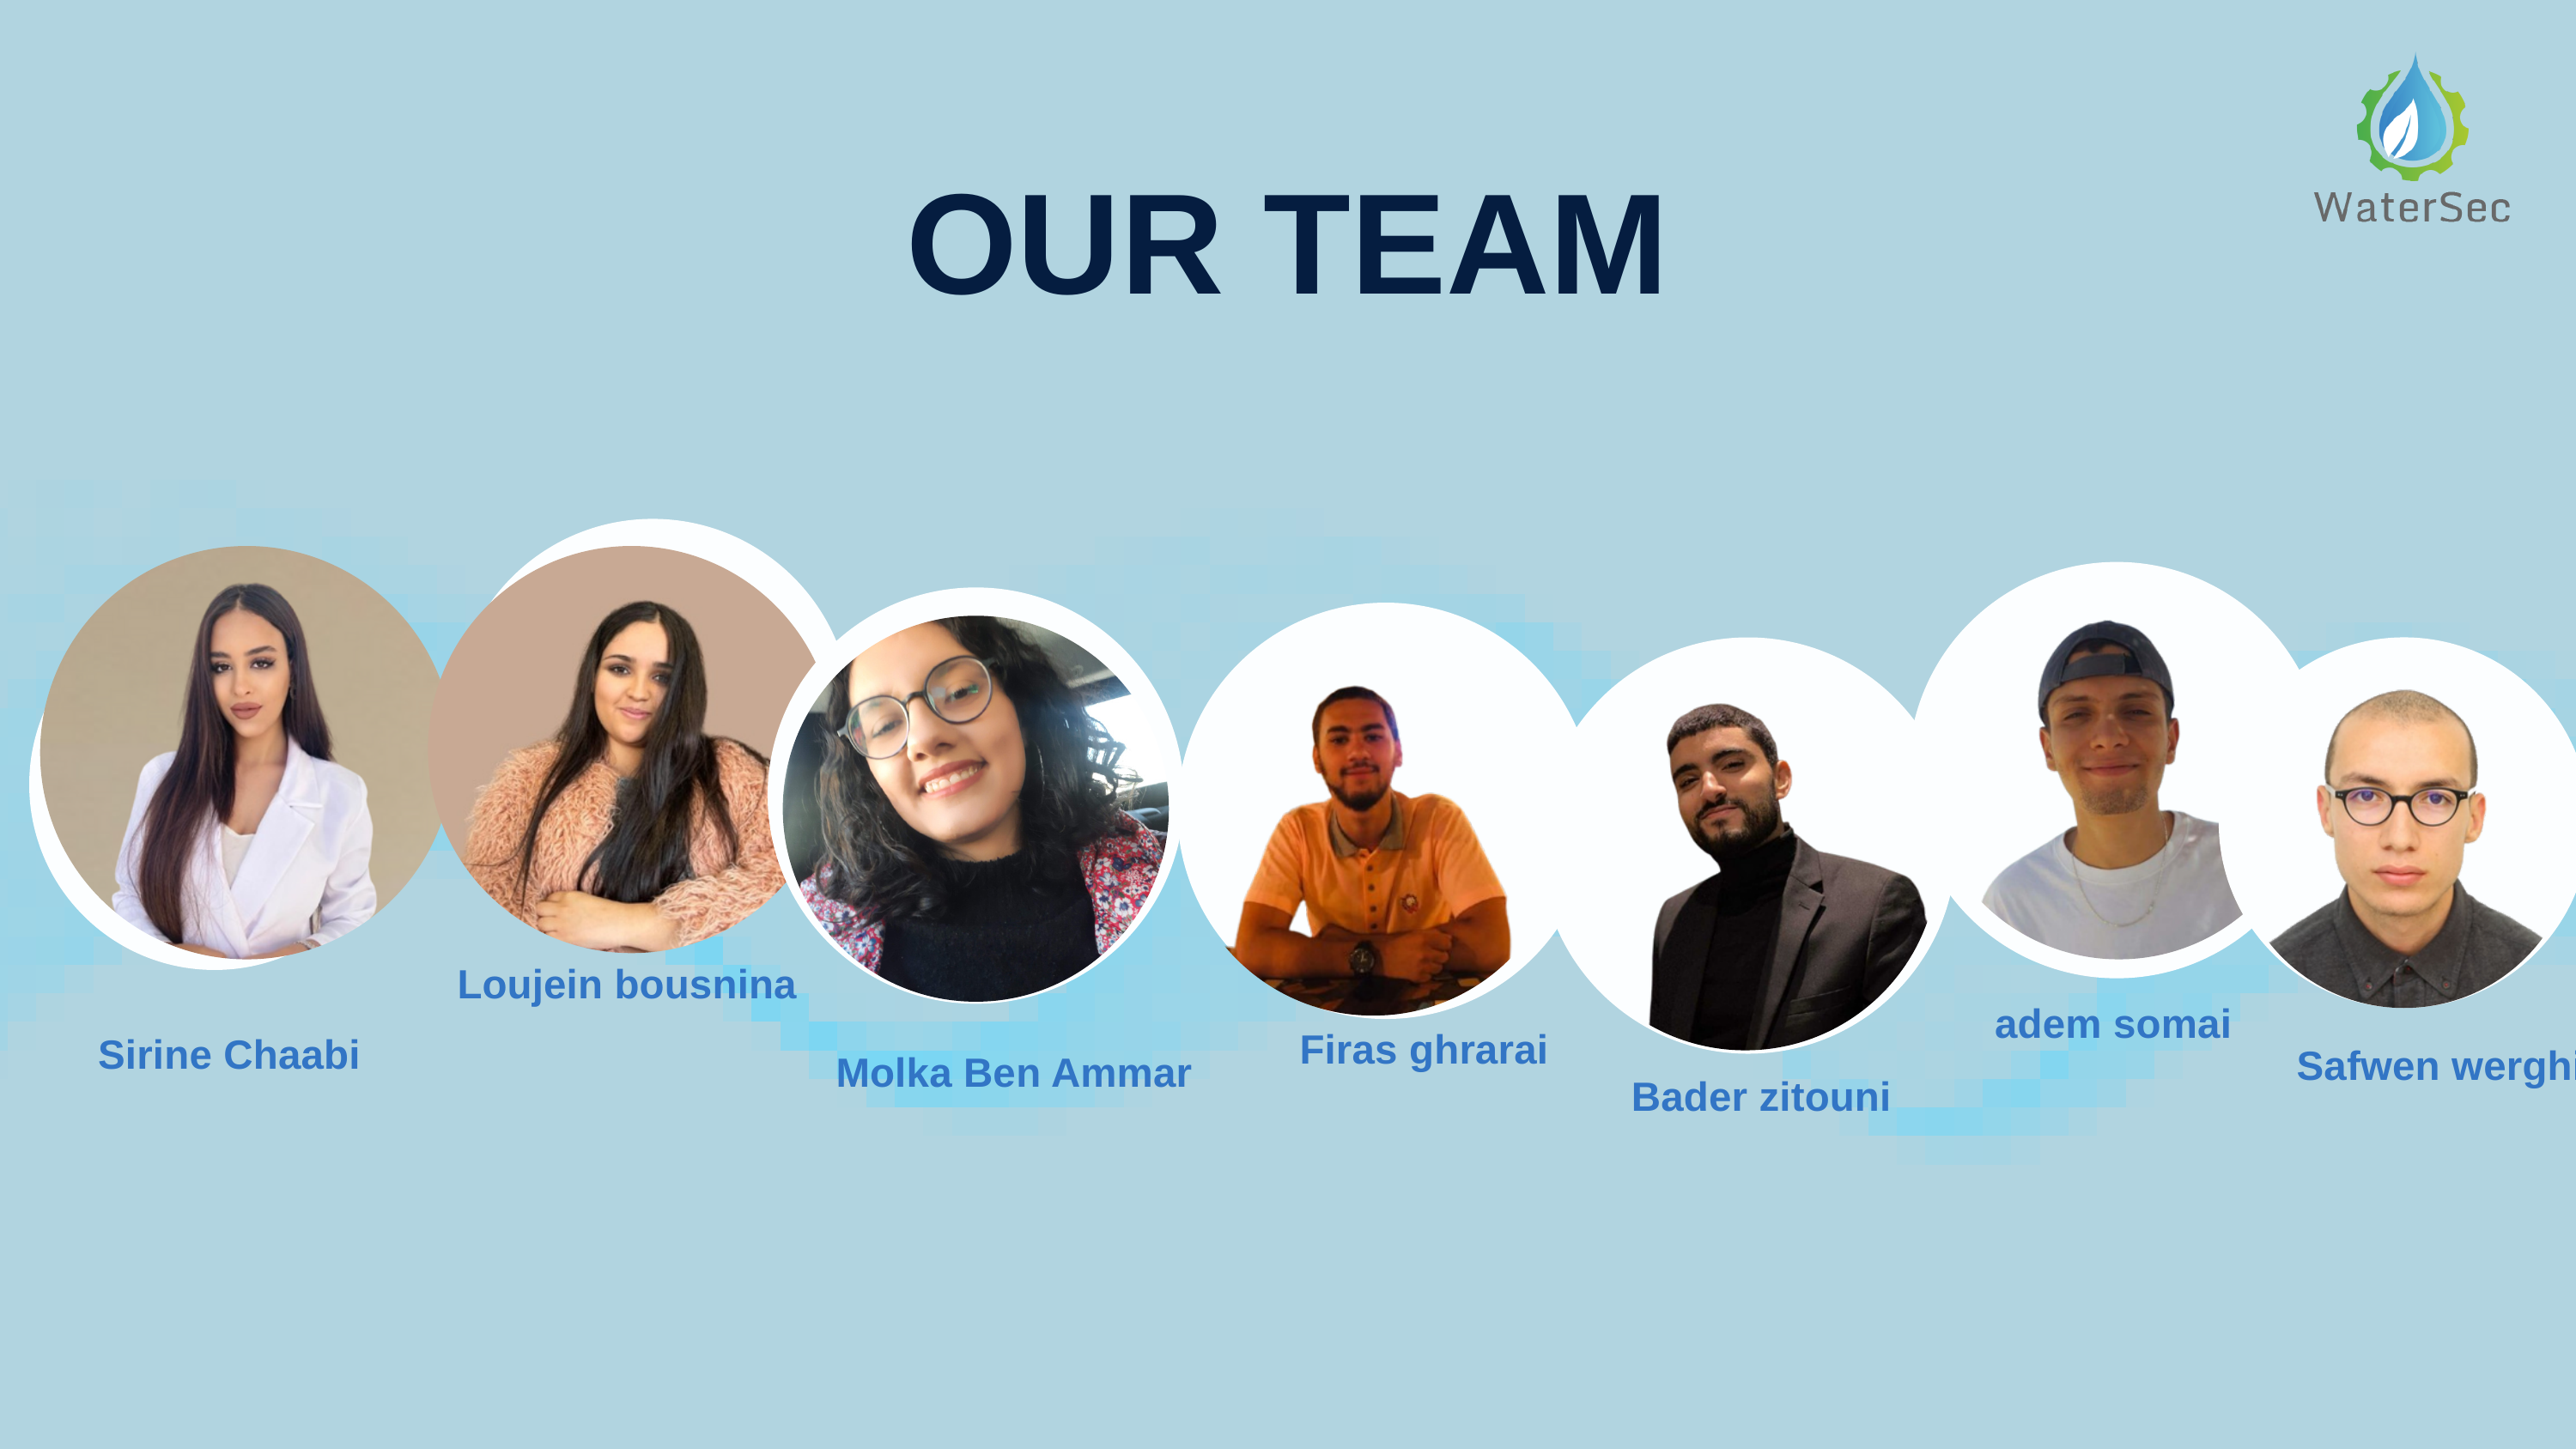

OUR TEAM

Loujein bousnina
adem somai
Firas ghrarai
Sirine Chaabi
Safwen werghi
Molka Ben Ammar
Bader zitouni